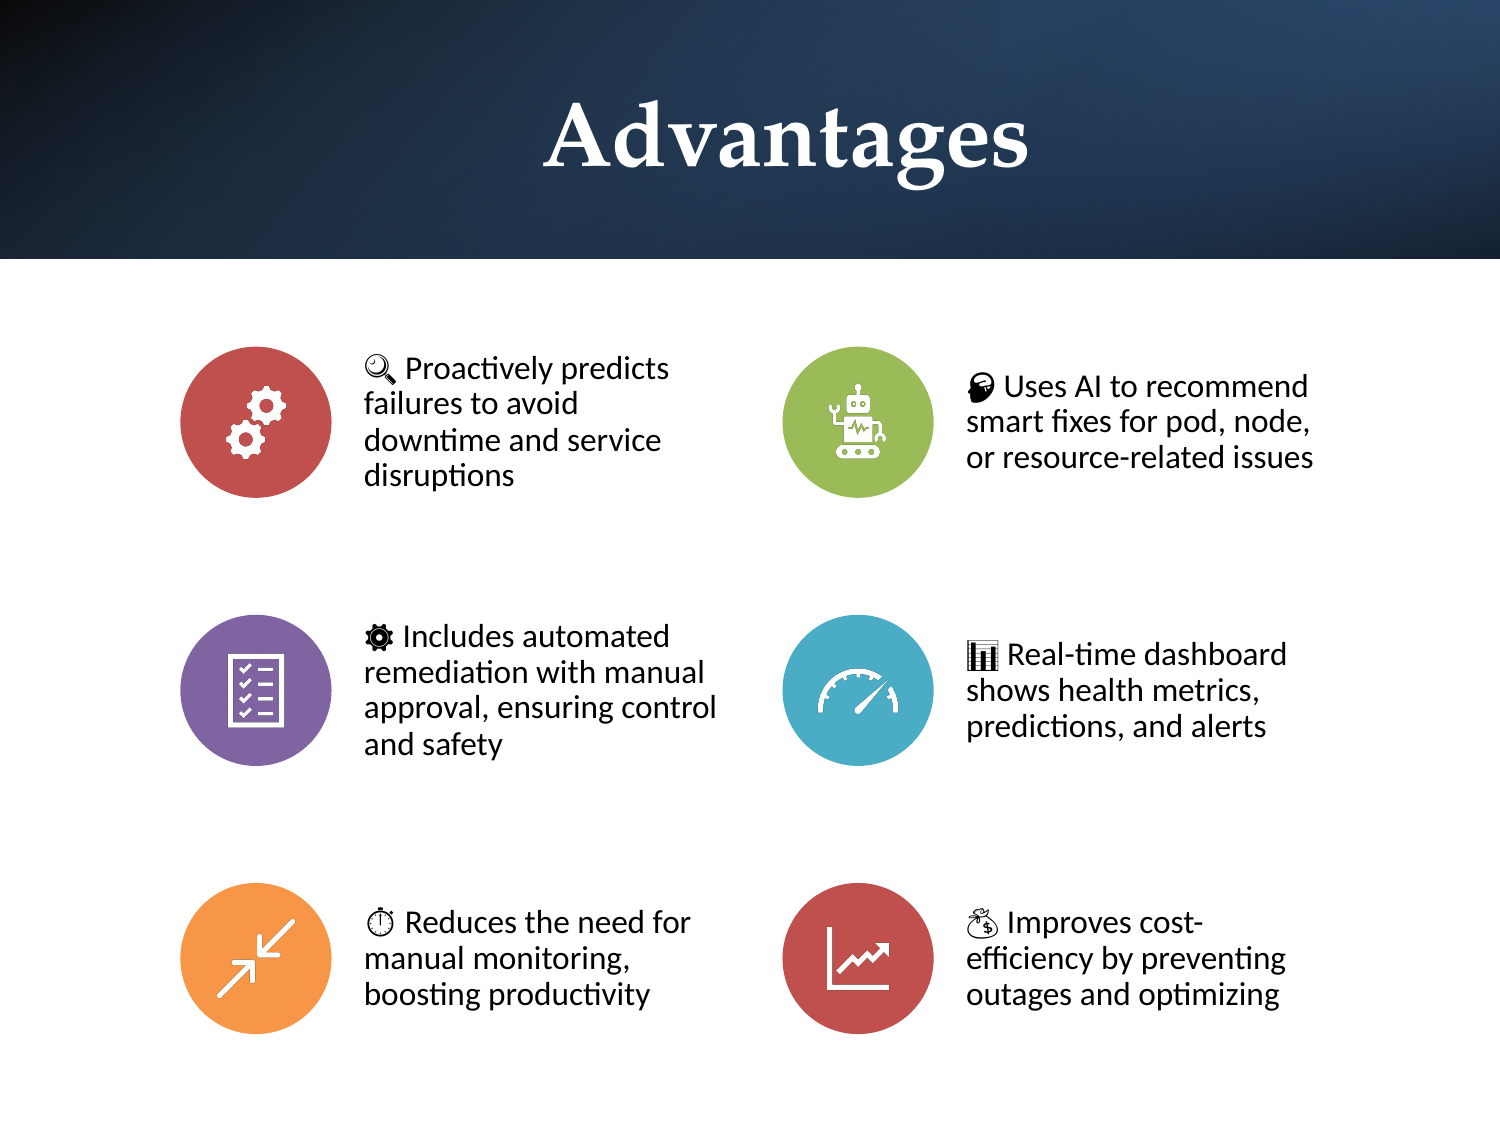

# Advantages
🔍 Proactively predicts failures to avoid downtime and service disruptions
🧠 Uses AI to recommend smart fixes for pod, node, or resource-related issues
⚙️ Includes automated remediation with manual approval, ensuring control and safety
📊 Real-time dashboard shows health metrics, predictions, and alerts
⏱️ Reduces the need for manual monitoring, boosting productivity
💰 Improves cost-efficiency by preventing outages and optimizing